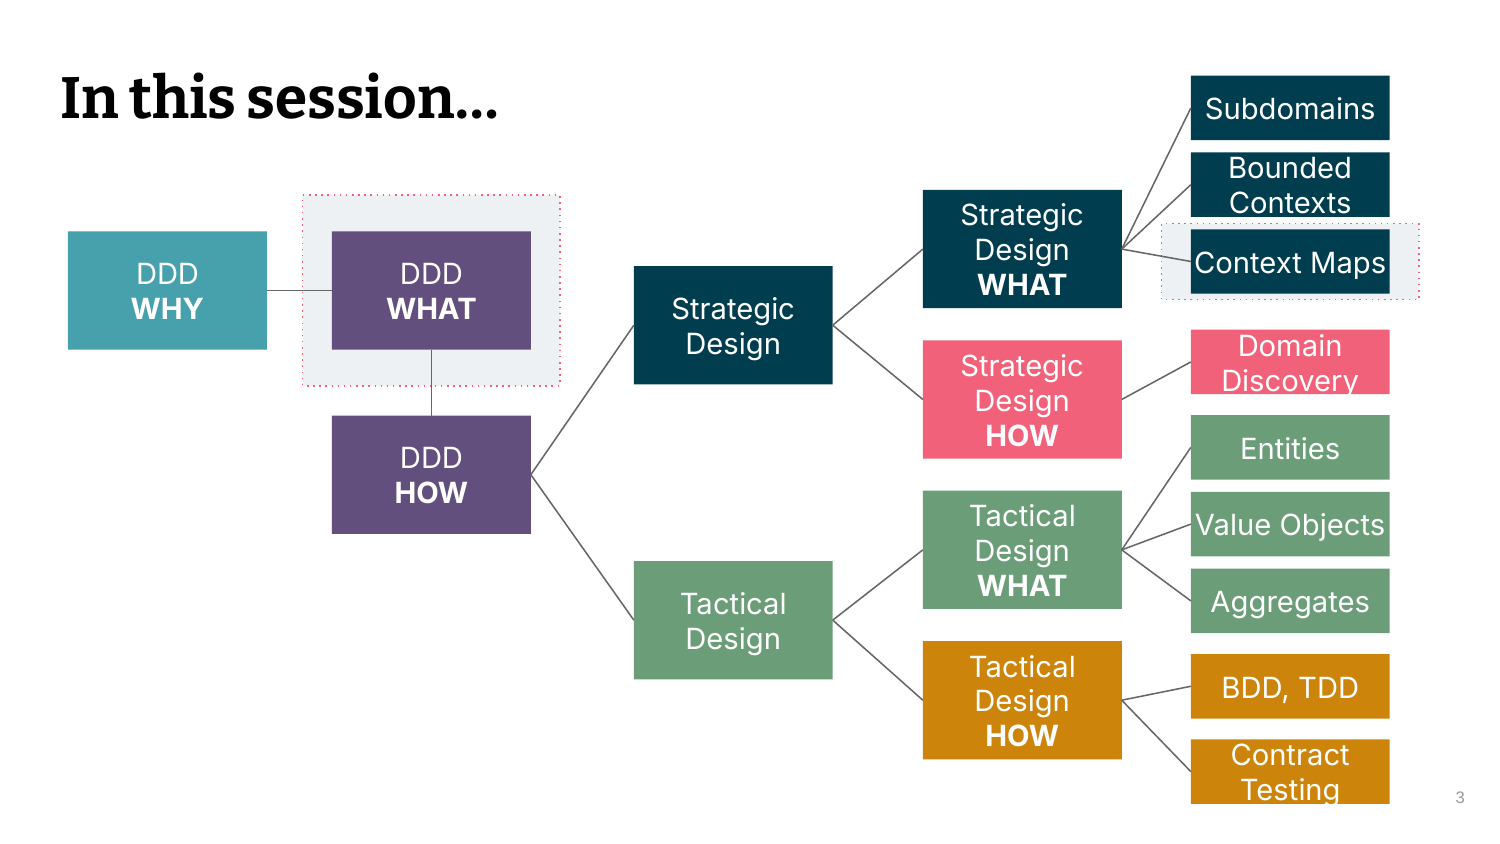

# In this session…
Subdomains
Bounded Contexts
Strategic Design
WHAT

Context Maps
DDD
WHY
DDD
WHAT
Strategic Design
Domain Discovery
Strategic Design
HOW
Entities
DDD
HOW
Tactical Design
WHAT
Value Objects
Tactical Design
Aggregates
Tactical Design
HOW
BDD, TDD
Contract Testing
3